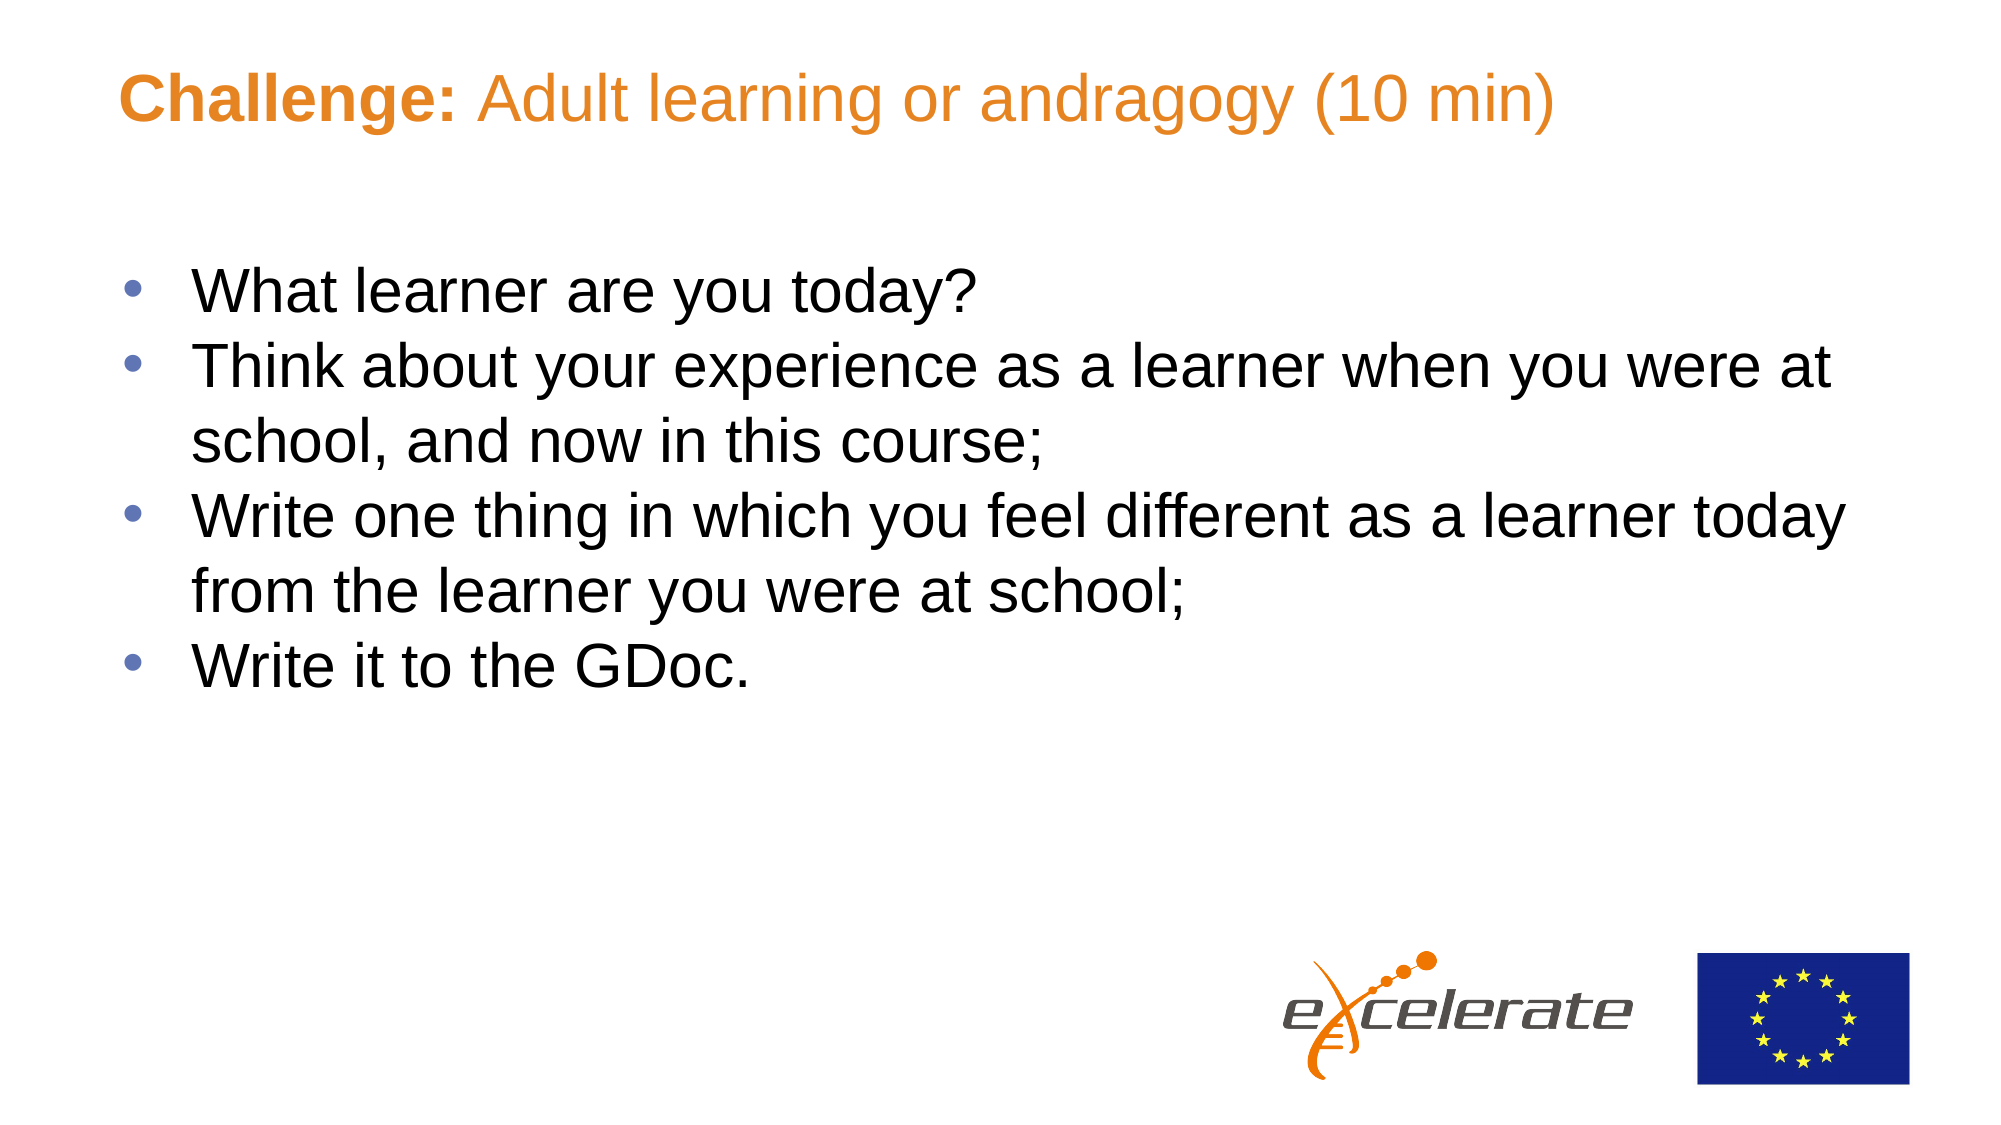

# Challenge: Adult learning or andragogy (10 min)
What learner are you today?
Think about your experience as a learner when you were at school, and now in this course;
Write one thing in which you feel different as a learner today from the learner you were at school;
Write it to the GDoc.